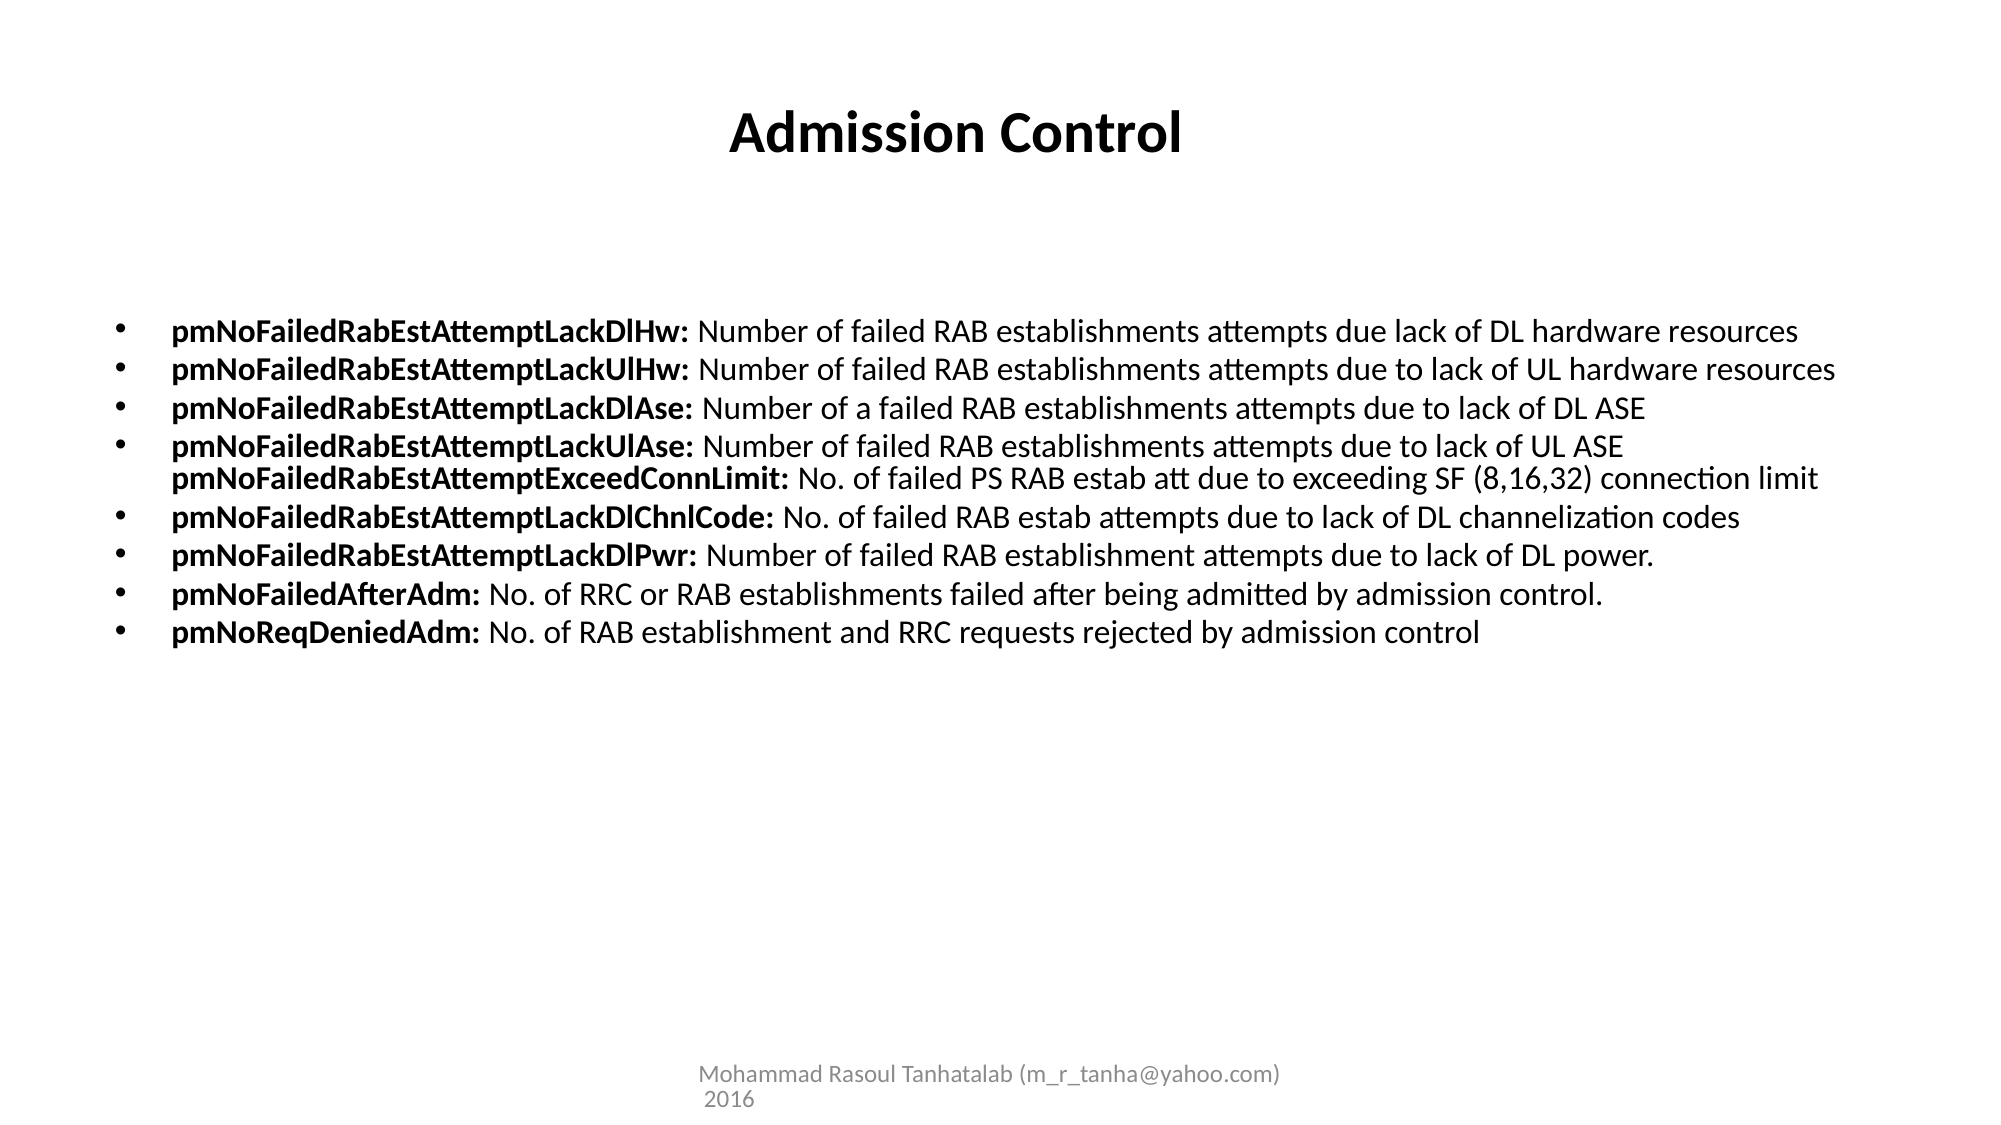

# Admission Control

pmNoFailedRabEstAttemptLackDlHw: Number of failed RAB establishments attempts due lack of DL hardware resources
pmNoFailedRabEstAttemptLackUlHw: Number of failed RAB establishments attempts due to lack of UL hardware resources
pmNoFailedRabEstAttemptLackDlAse: Number of a failed RAB establishments attempts due to lack of DL ASE
pmNoFailedRabEstAttemptLackUlAse: Number of failed RAB establishments attempts due to lack of UL ASE pmNoFailedRabEstAttemptExceedConnLimit: No. of failed PS RAB estab att due to exceeding SF (8,16,32) connection limit
pmNoFailedRabEstAttemptLackDlChnlCode: No. of failed RAB estab attempts due to lack of DL channelization codes
pmNoFailedRabEstAttemptLackDlPwr: Number of failed RAB establishment attempts due to lack of DL power.
pmNoFailedAfterAdm: No. of RRC or RAB establishments failed after being admitted by admission control.
pmNoReqDeniedAdm: No. of RAB establishment and RRC requests rejected by admission control
Mohammad Rasoul Tanhatalab (m_r_tanha@yahoo.com)    2016